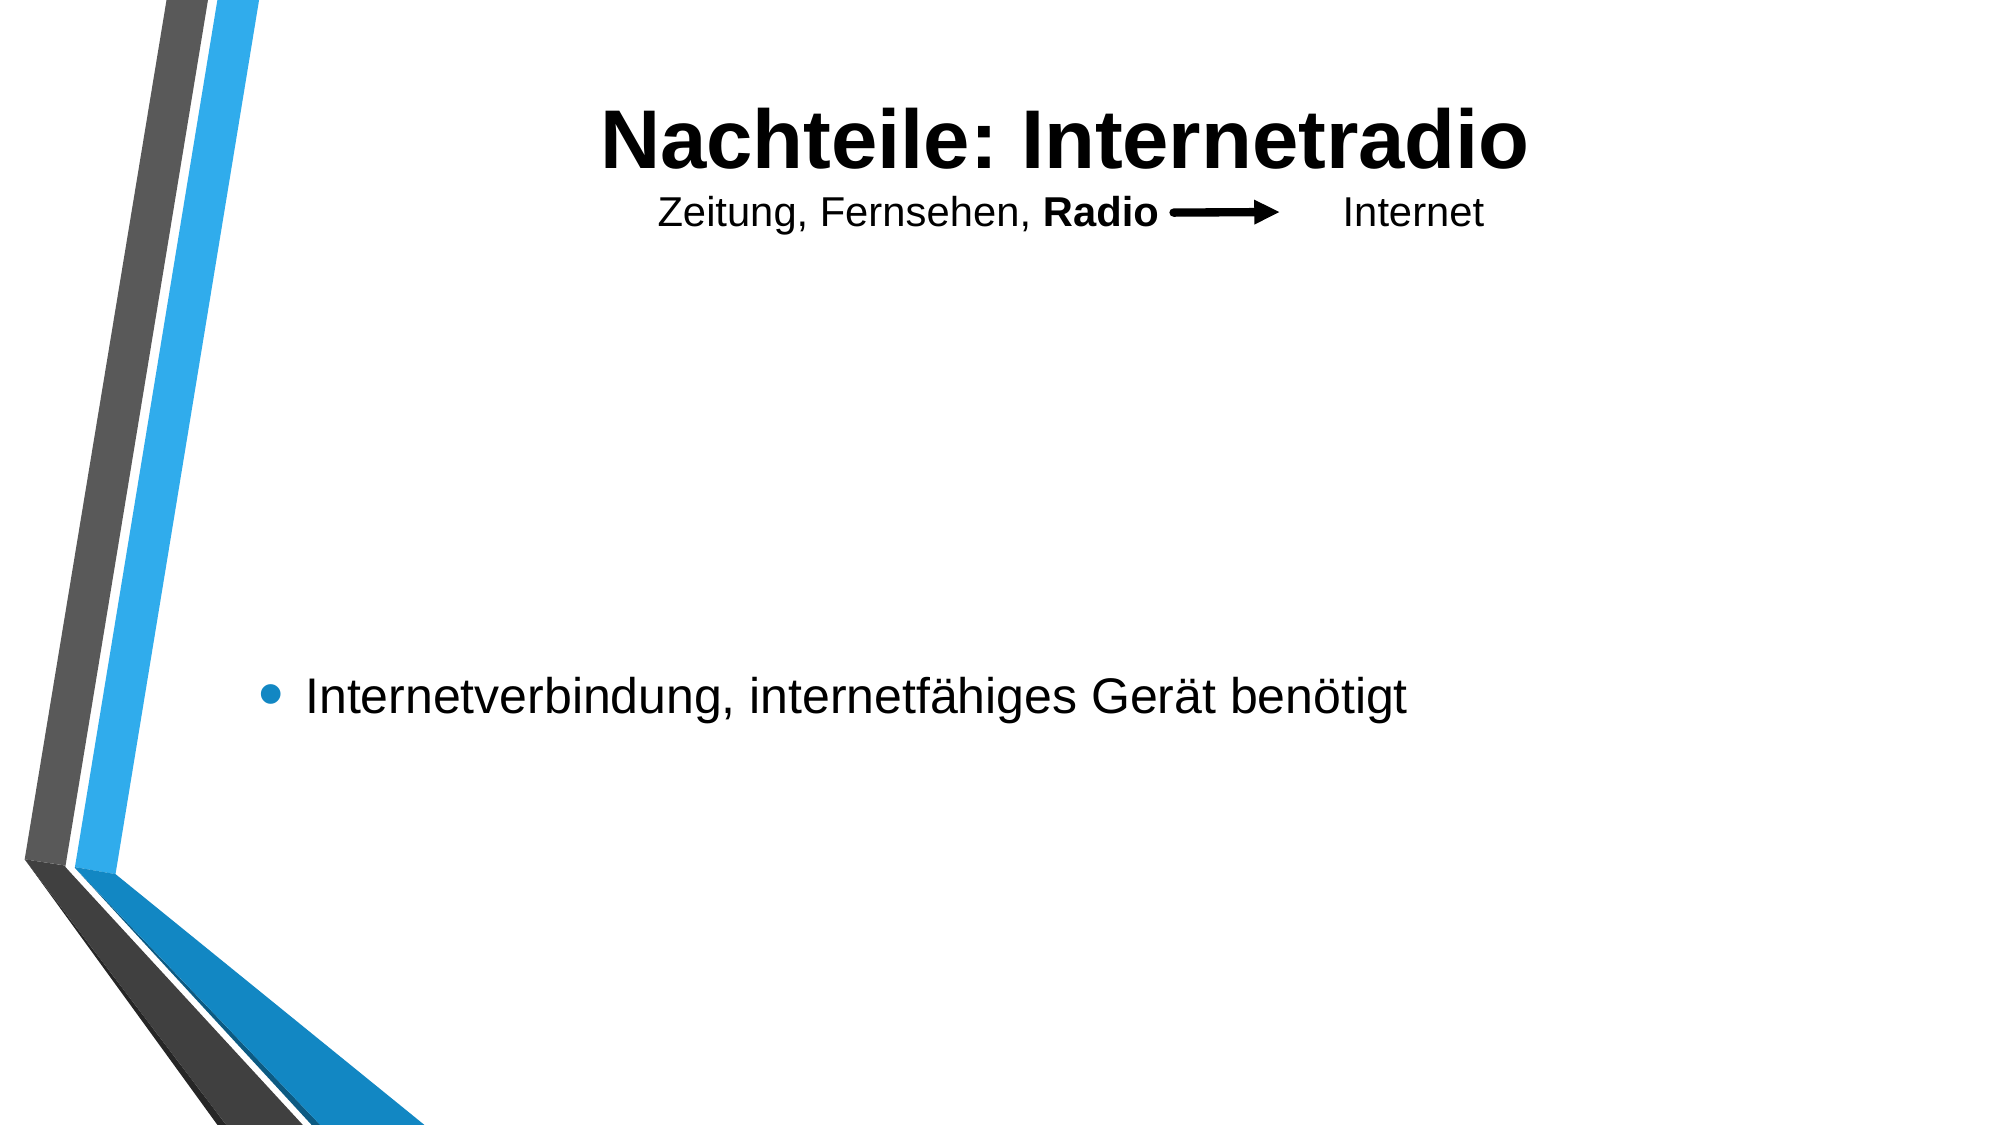

# Nachteile: Internetradio Zeitung, Fernsehen, Radio                Internet
Internetverbindung, internetfähiges Gerät benötigt